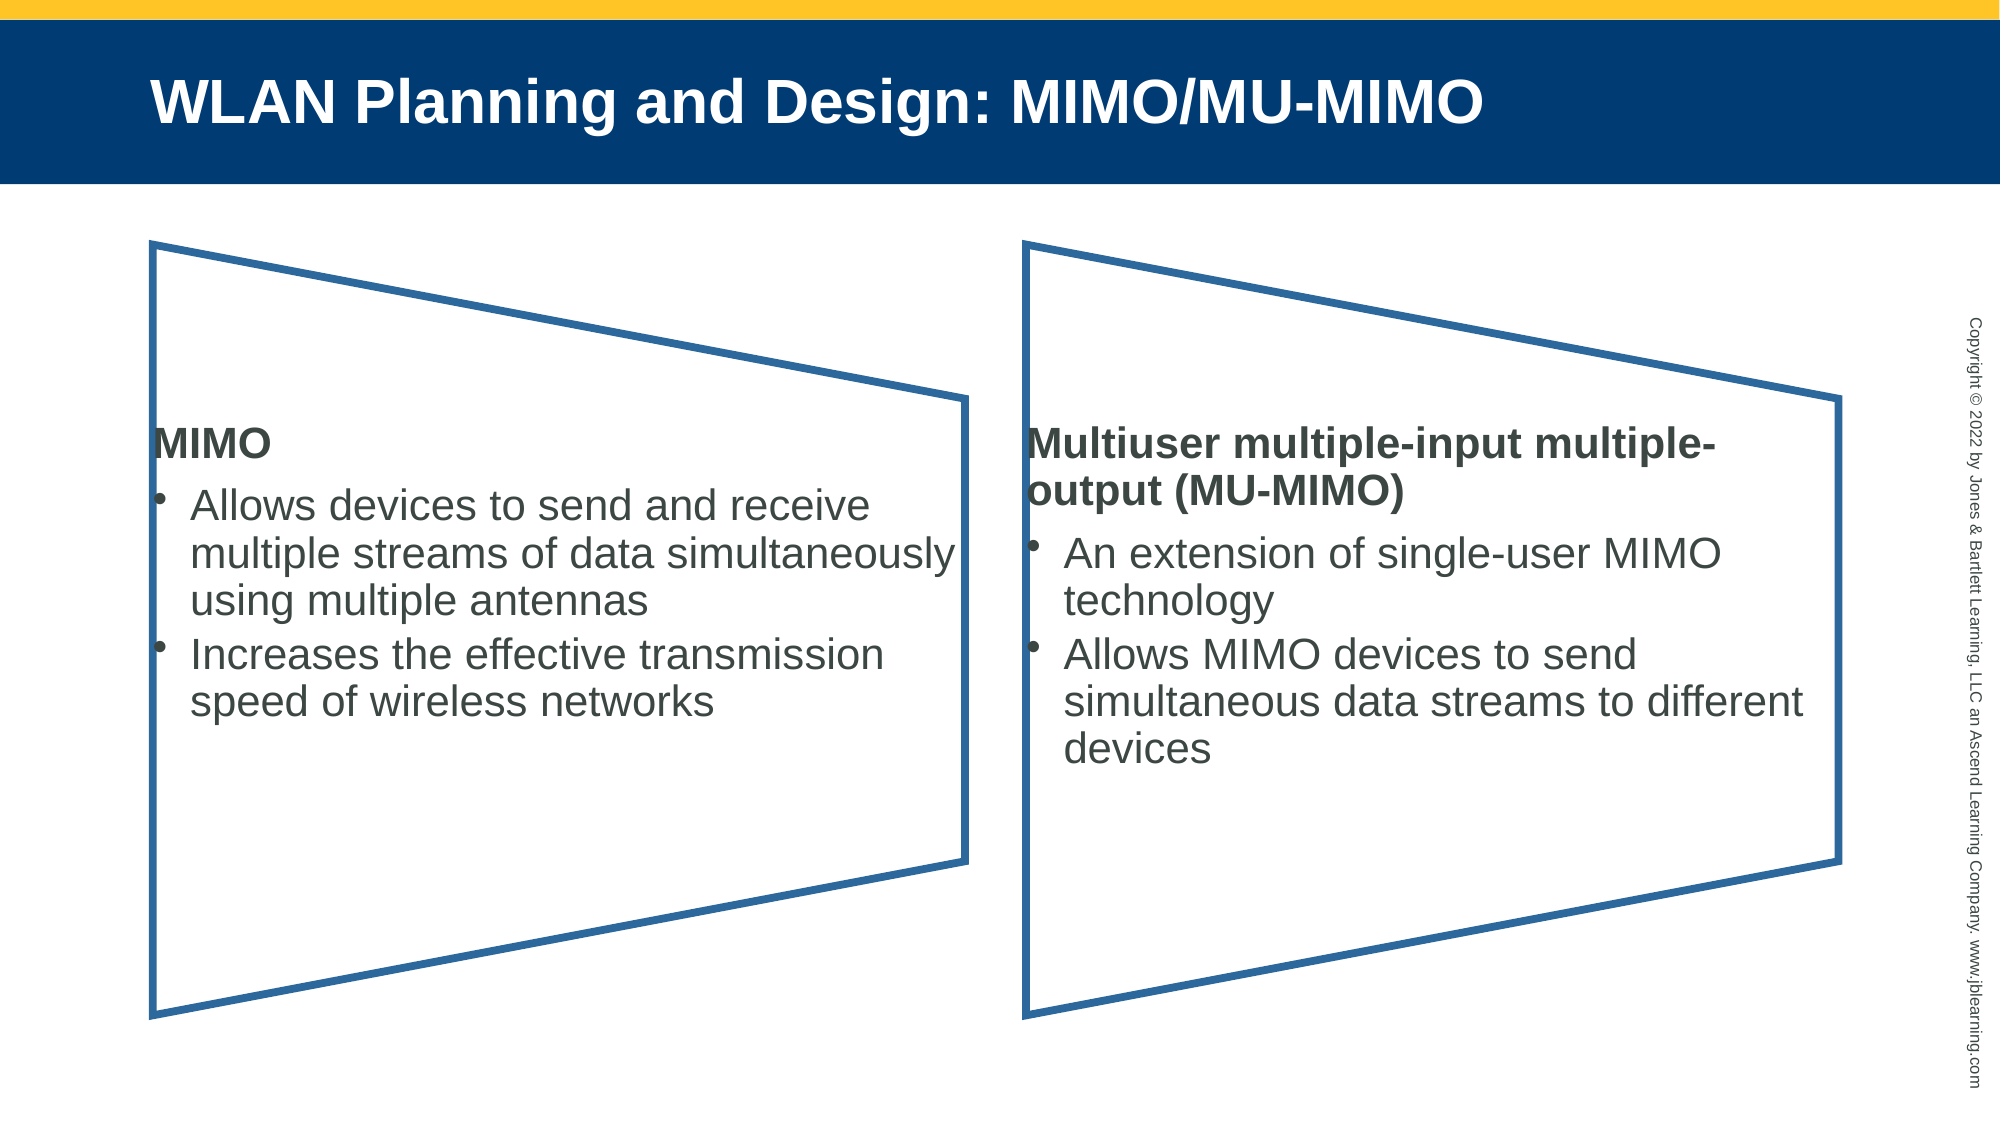

# WLAN Planning and Design: MIMO/MU-MIMO
MIMO
Allows devices to send and receive multiple streams of data simultaneously using multiple antennas
Increases the effective transmission speed of wireless networks
Multiuser multiple-input multiple-output (MU-MIMO)
An extension of single-user MIMO technology
Allows MIMO devices to send simultaneous data streams to different devices